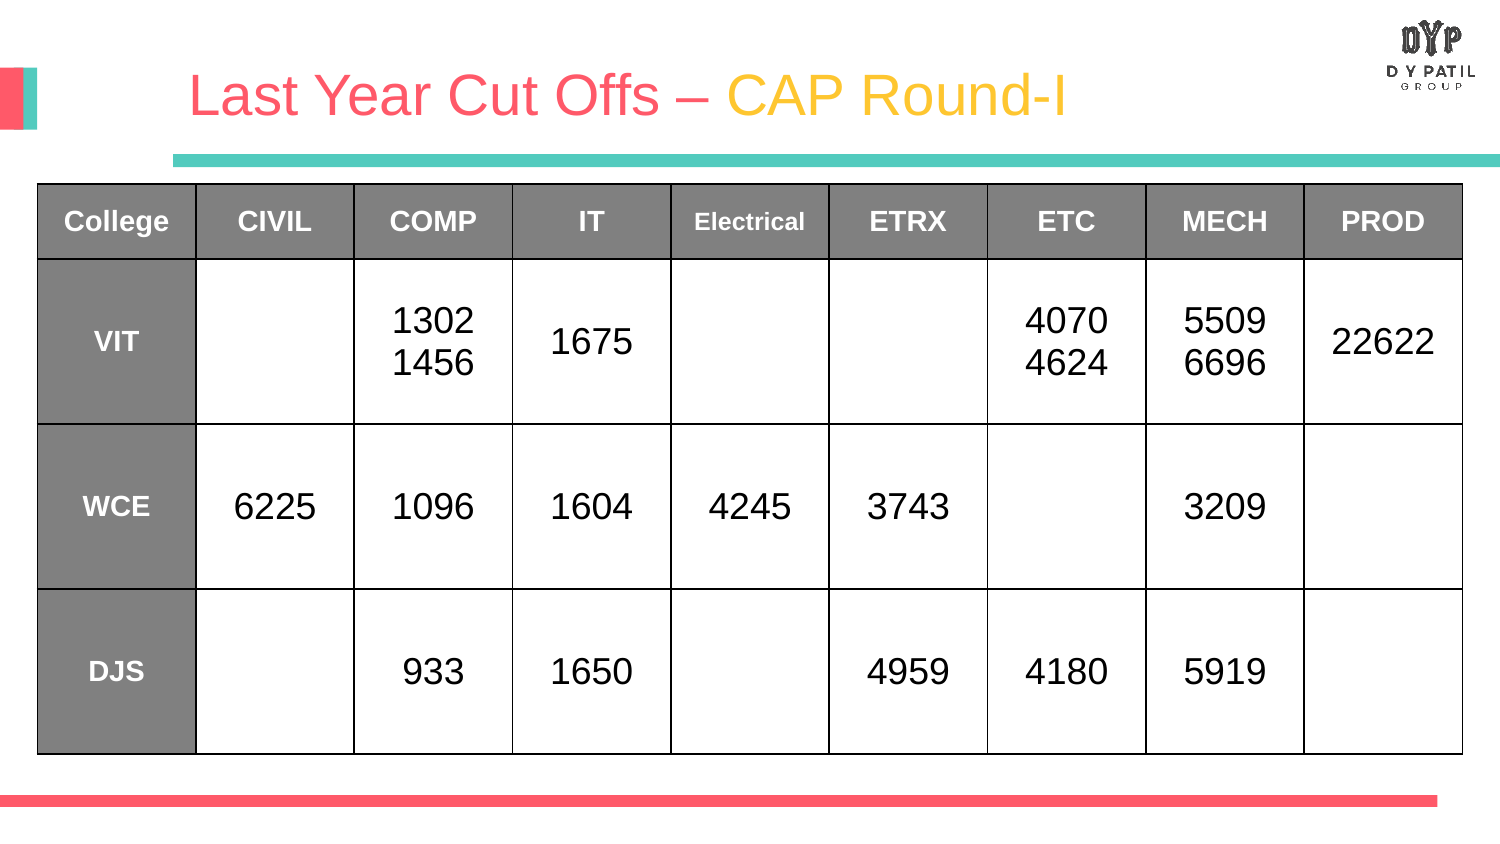

# Last Year Cut Offs – CAP Round-I

| College | CIVIL | COMP | IT | Electrical | ETRX | ETC | MECH | PROD |
| --- | --- | --- | --- | --- | --- | --- | --- | --- |
| VIT |  | 1302 1456 | 1675 |  |  | 4070 4624 | 5509 6696 | 22622 |
| WCE | 6225 | 1096 | 1604 | 4245 | 3743 |  | 3209 |  |
| DJS |  | 933 | 1650 |  | 4959 | 4180 | 5919 |  |